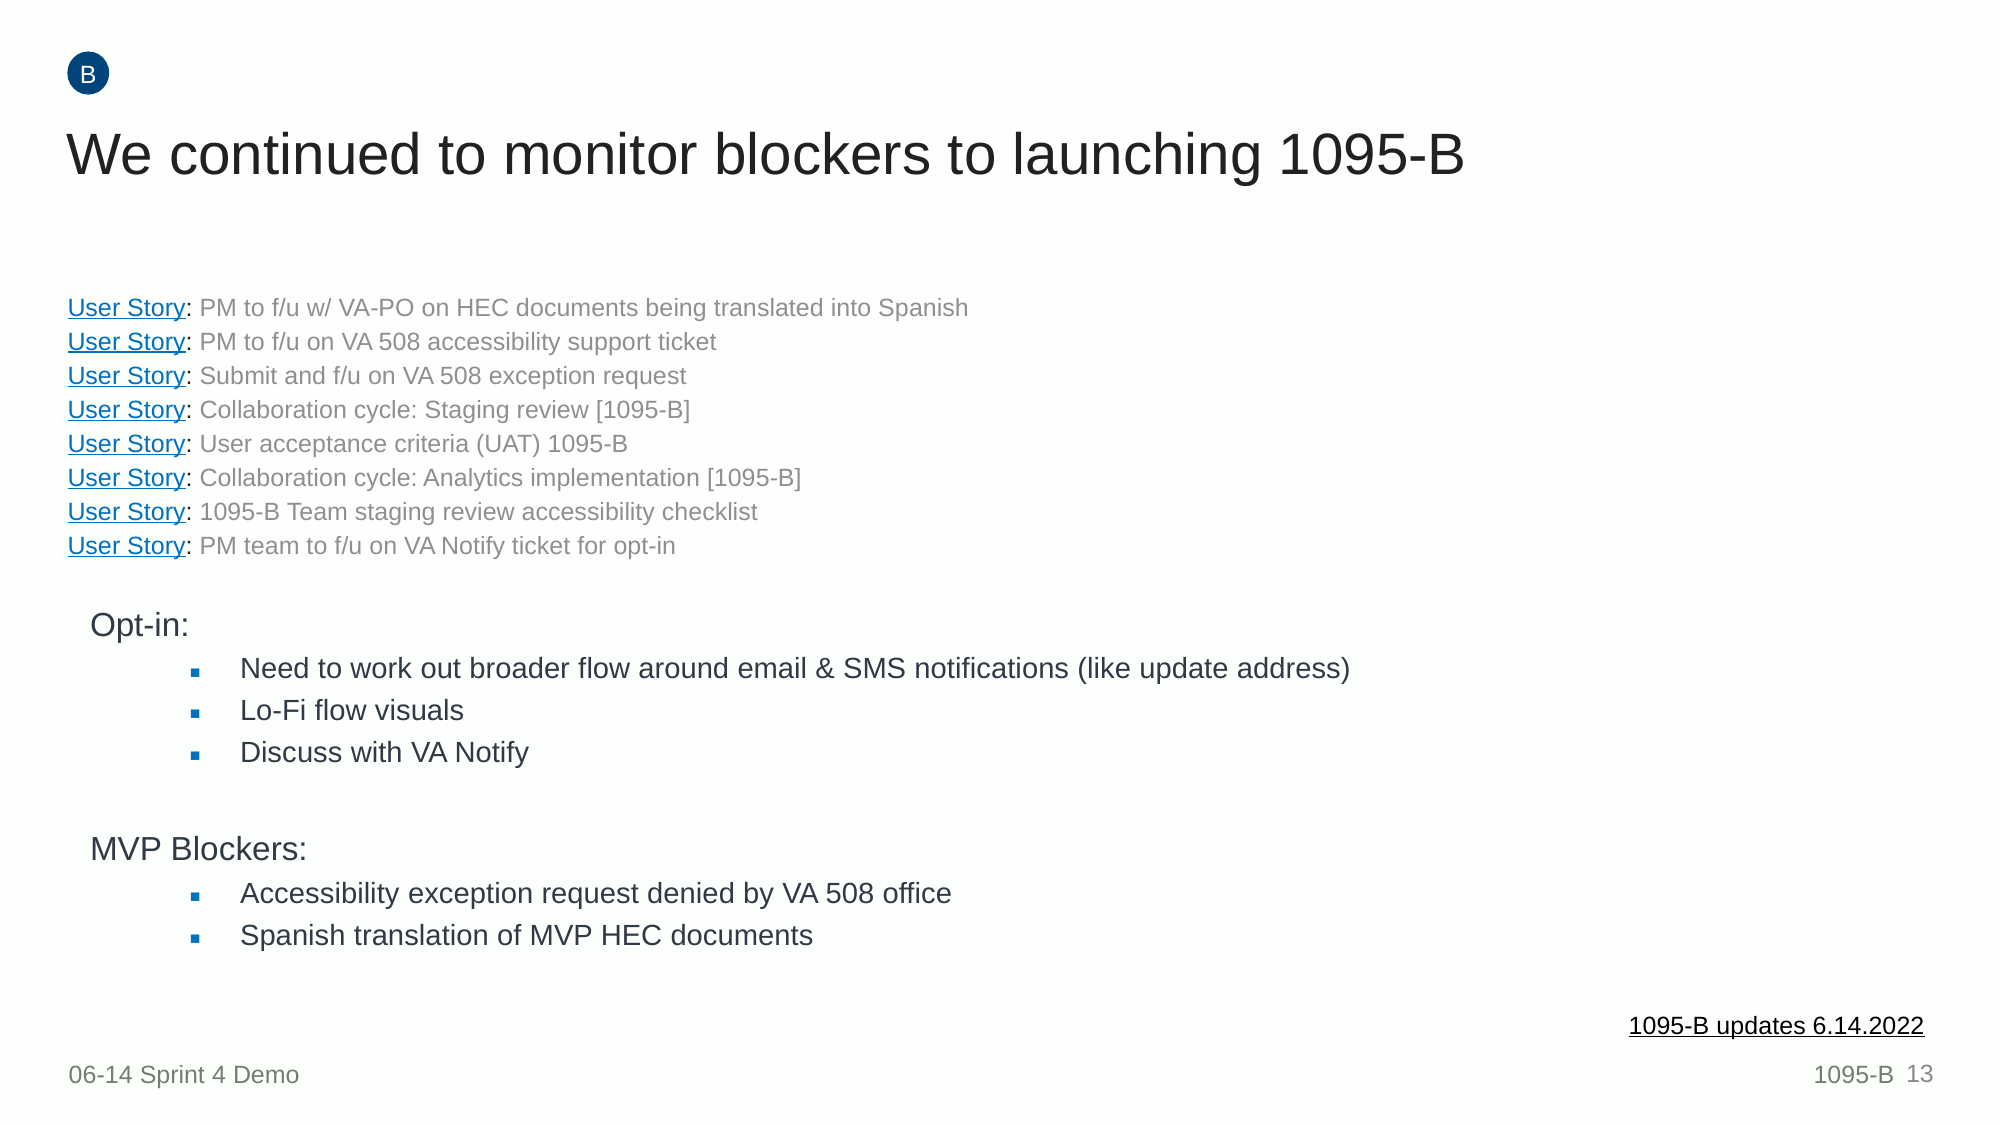

B
We continued to monitor blockers to launching 1095-B
User Story: PM to f/u w/ VA-PO on HEC documents being translated into Spanish
User Story: PM to f/u on VA 508 accessibility support ticket
User Story: Submit and f/u on VA 508 exception request
User Story: Collaboration cycle: Staging review [1095-B]
User Story: User acceptance criteria (UAT) 1095-B
User Story: Collaboration cycle: Analytics implementation [1095-B]
User Story: 1095-B Team staging review accessibility checklist
User Story: PM team to f/u on VA Notify ticket for opt-in
Opt-in:
Need to work out broader flow around email & SMS notifications (like update address)
Lo-Fi flow visuals
Discuss with VA Notify

MVP Blockers:
Accessibility exception request denied by VA 508 office
Spanish translation of MVP HEC documents
1095-B updates 6.14.2022
13
06-14 Sprint 4 Demo
1095-B